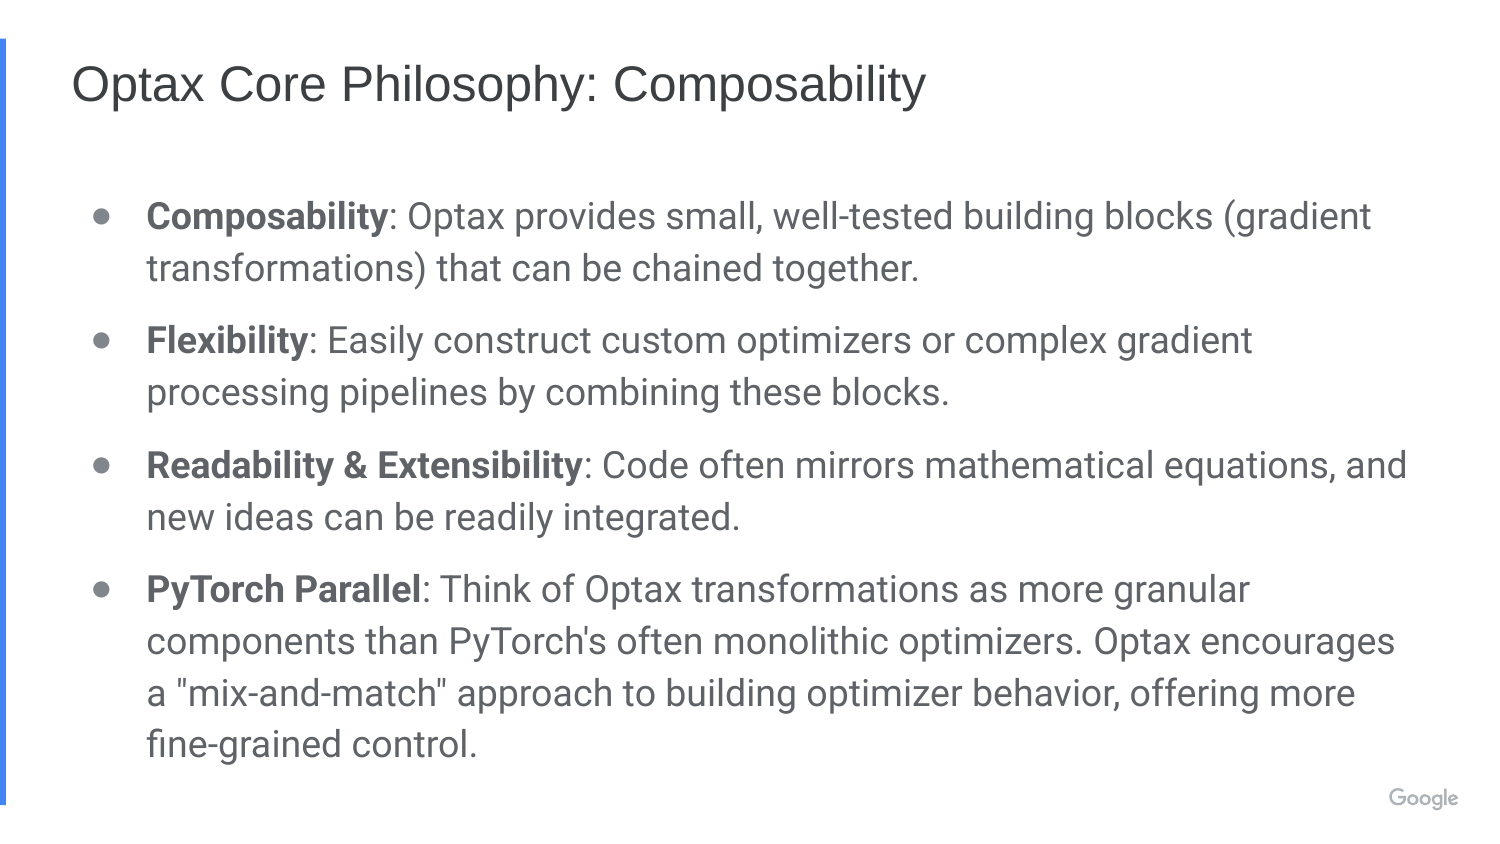

# Optax Core Philosophy: Composability
Composability: Optax provides small, well-tested building blocks (gradient transformations) that can be chained together.
Flexibility: Easily construct custom optimizers or complex gradient processing pipelines by combining these blocks.
Readability & Extensibility: Code often mirrors mathematical equations, and new ideas can be readily integrated.
PyTorch Parallel: Think of Optax transformations as more granular components than PyTorch's often monolithic optimizers. Optax encourages a "mix-and-match" approach to building optimizer behavior, offering more fine-grained control.